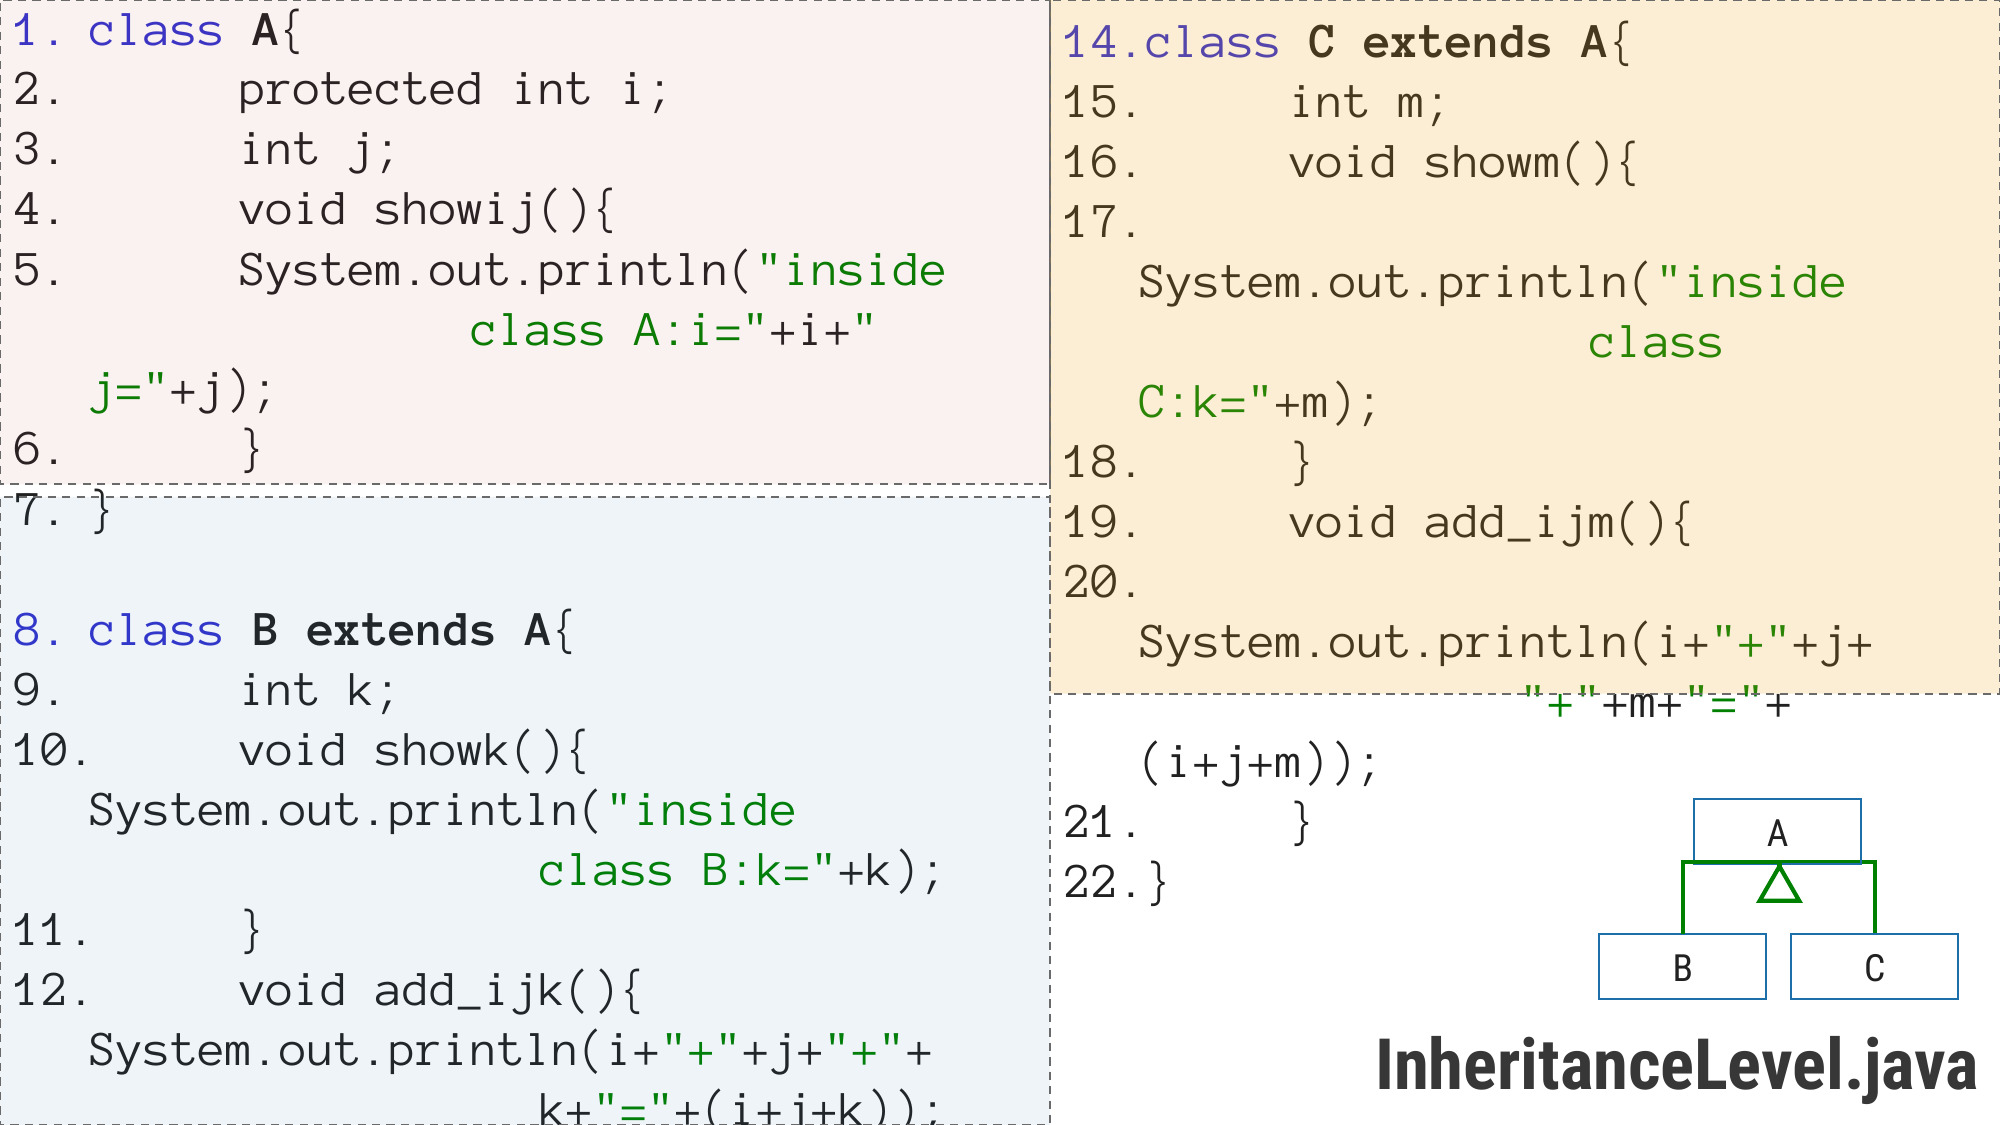

class C extends A{
	int m;
	void showm(){
	System.out.println("inside 				class C:k="+m);
	}
	void add_ijm(){
	System.out.println(i+"+"+j+			   "+"+m+"="+(i+j+m));
	}
}

class A{
	protected int i;
	int j;
	void showij(){
	System.out.println("inside 			   class A:i="+i+" j="+j);
	}
}

class B extends A{
	int k;
	void showk(){		System.out.println("inside 					class B:k="+k);
	}
	void add_ijk(){		System.out.println(i+"+"+j+"+"+				k+"="+(i+j+k));
	}}

A

B
C
InheritanceLevel.java